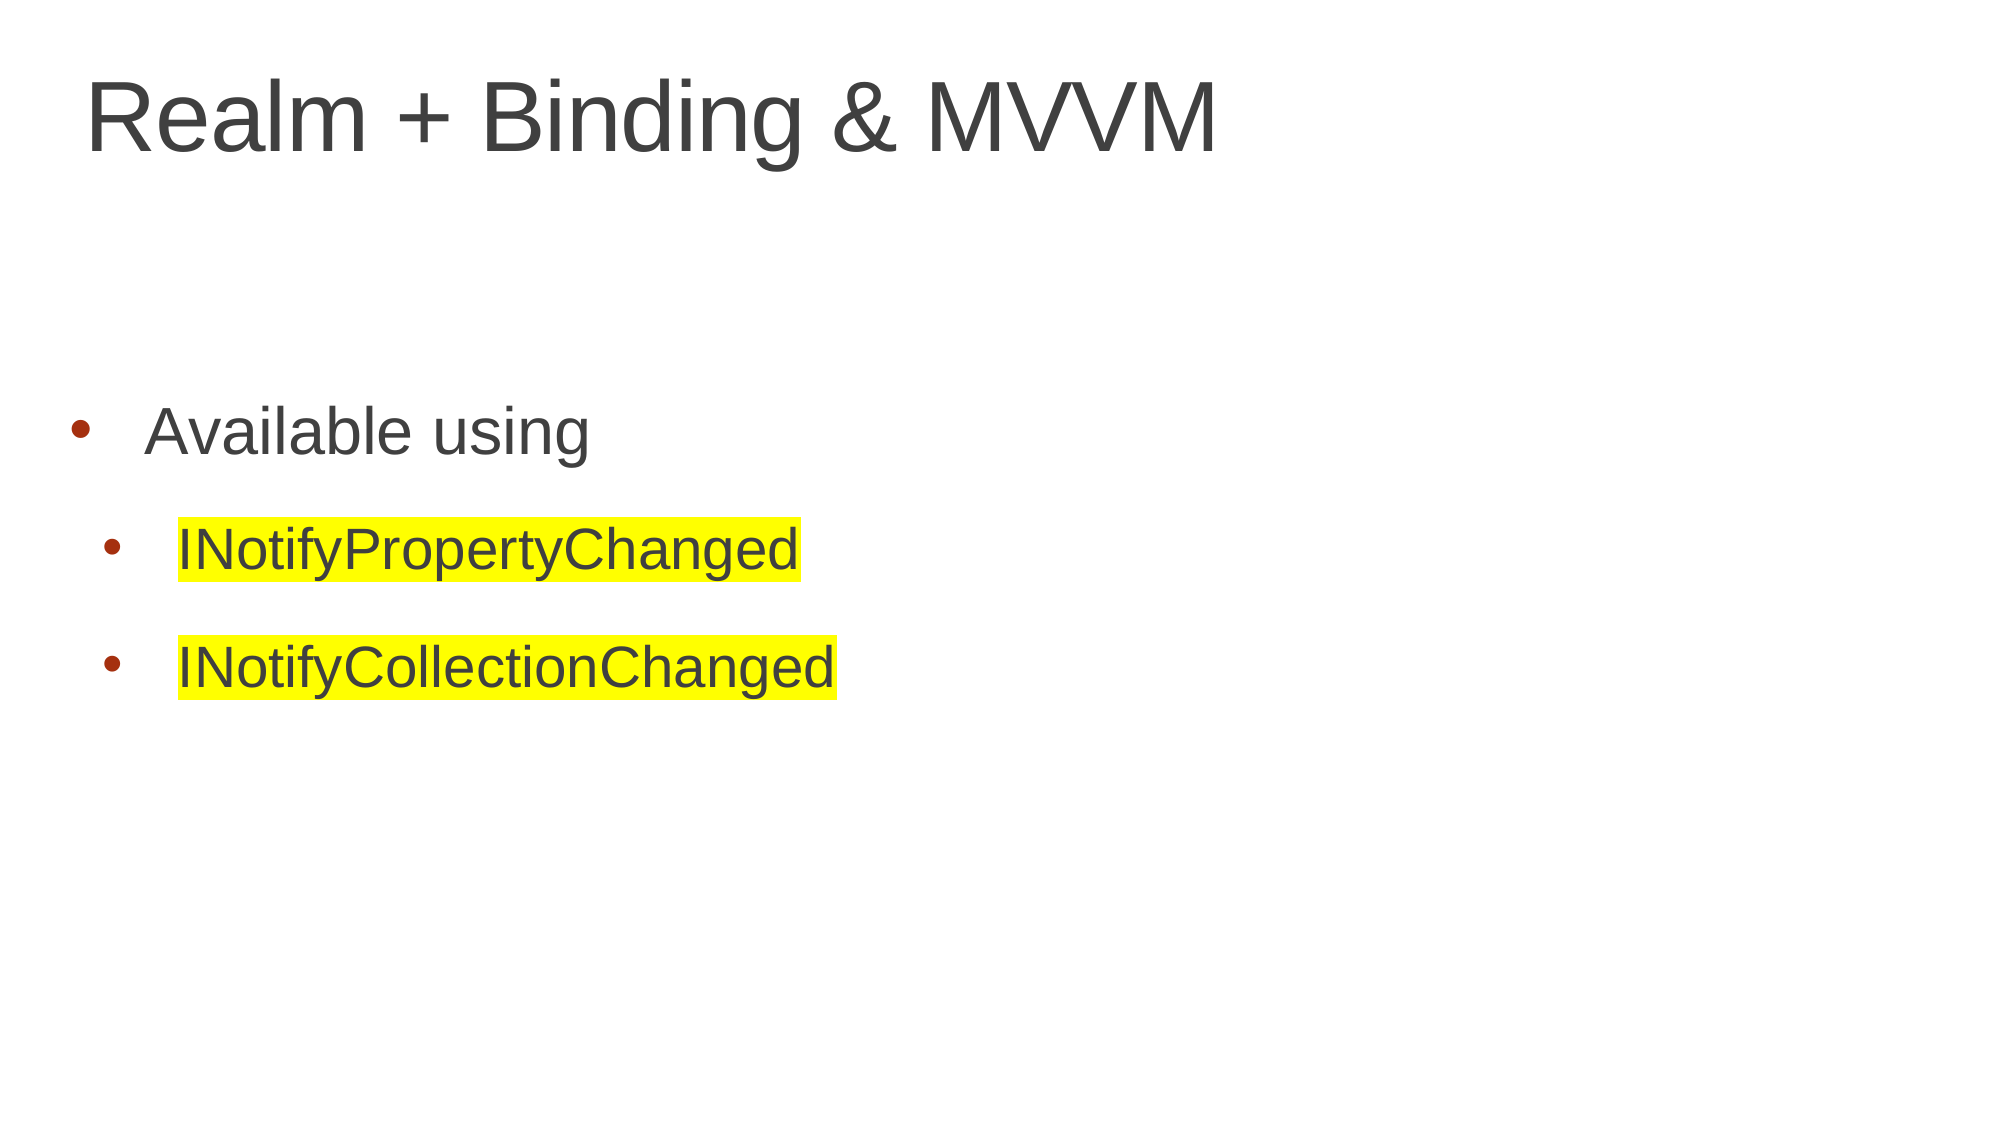

# Realm + Binding & MVVM
Available using
INotifyPropertyChanged
INotifyCollectionChanged